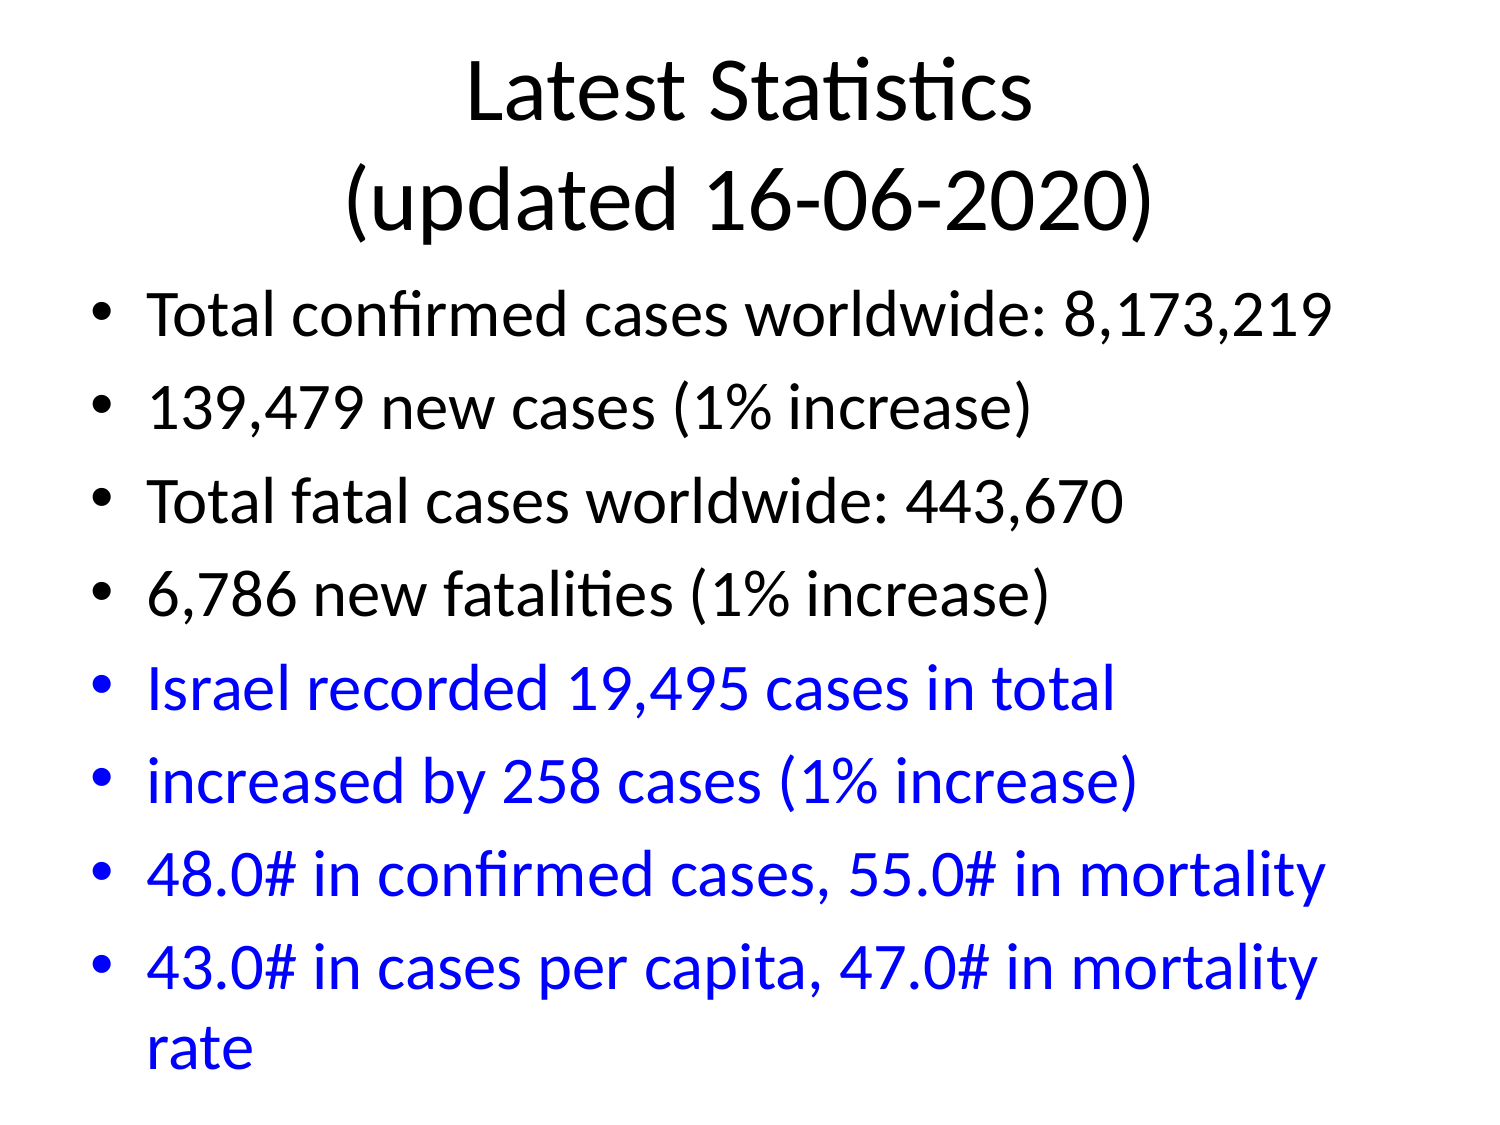

# Latest Statistics
(updated 16-06-2020)
Total confirmed cases worldwide: 8,173,219
139,479 new cases (1% increase)
Total fatal cases worldwide: 443,670
6,786 new fatalities (1% increase)
Israel recorded 19,495 cases in total
increased by 258 cases (1% increase)
48.0# in confirmed cases, 55.0# in mortality
43.0# in cases per capita, 47.0# in mortality rate